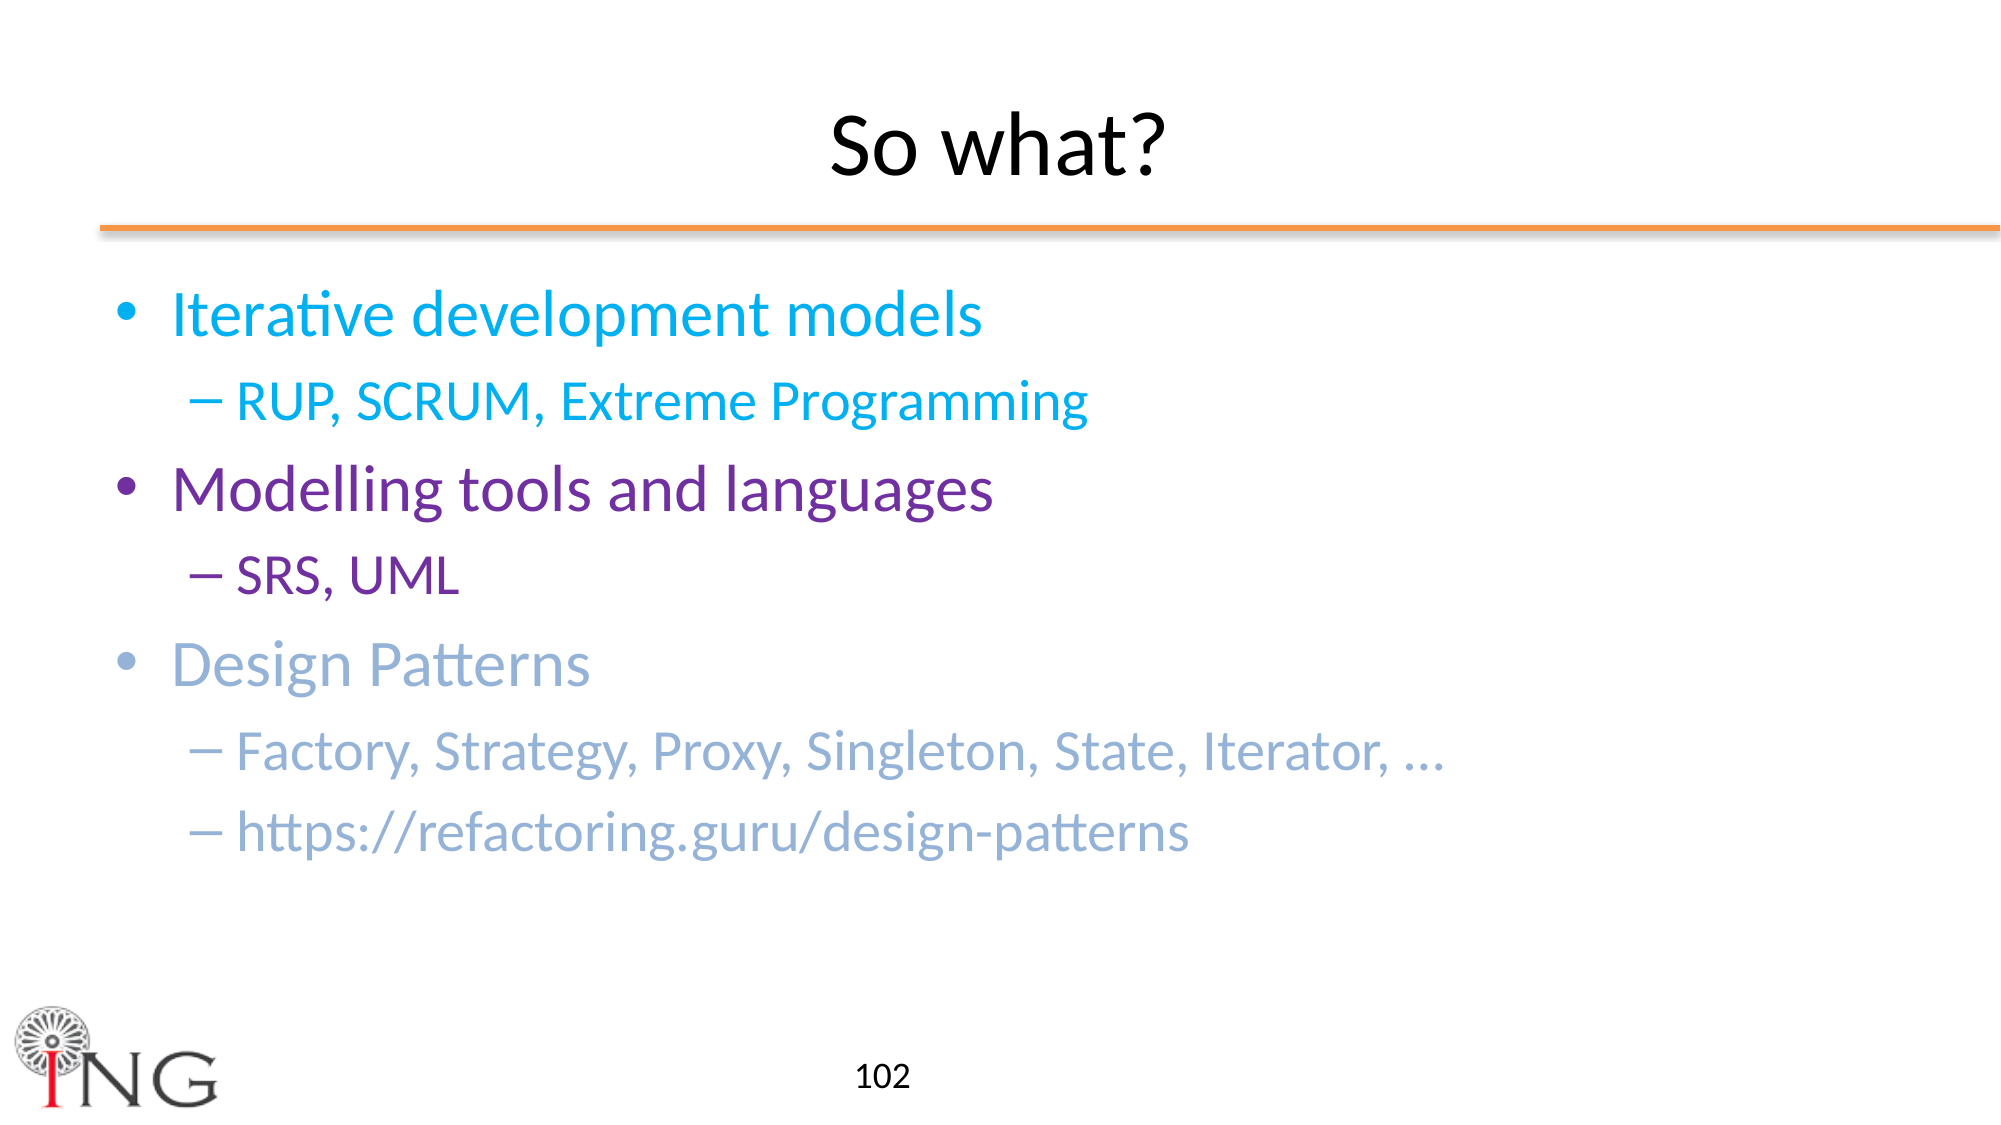

# So what?
Iterative development models
RUP, SCRUM, Extreme Programming
Modelling tools and languages
SRS, UML
Design Patterns
Factory, Strategy, Proxy, Singleton, State, Iterator, …
https://refactoring.guru/design-patterns
102